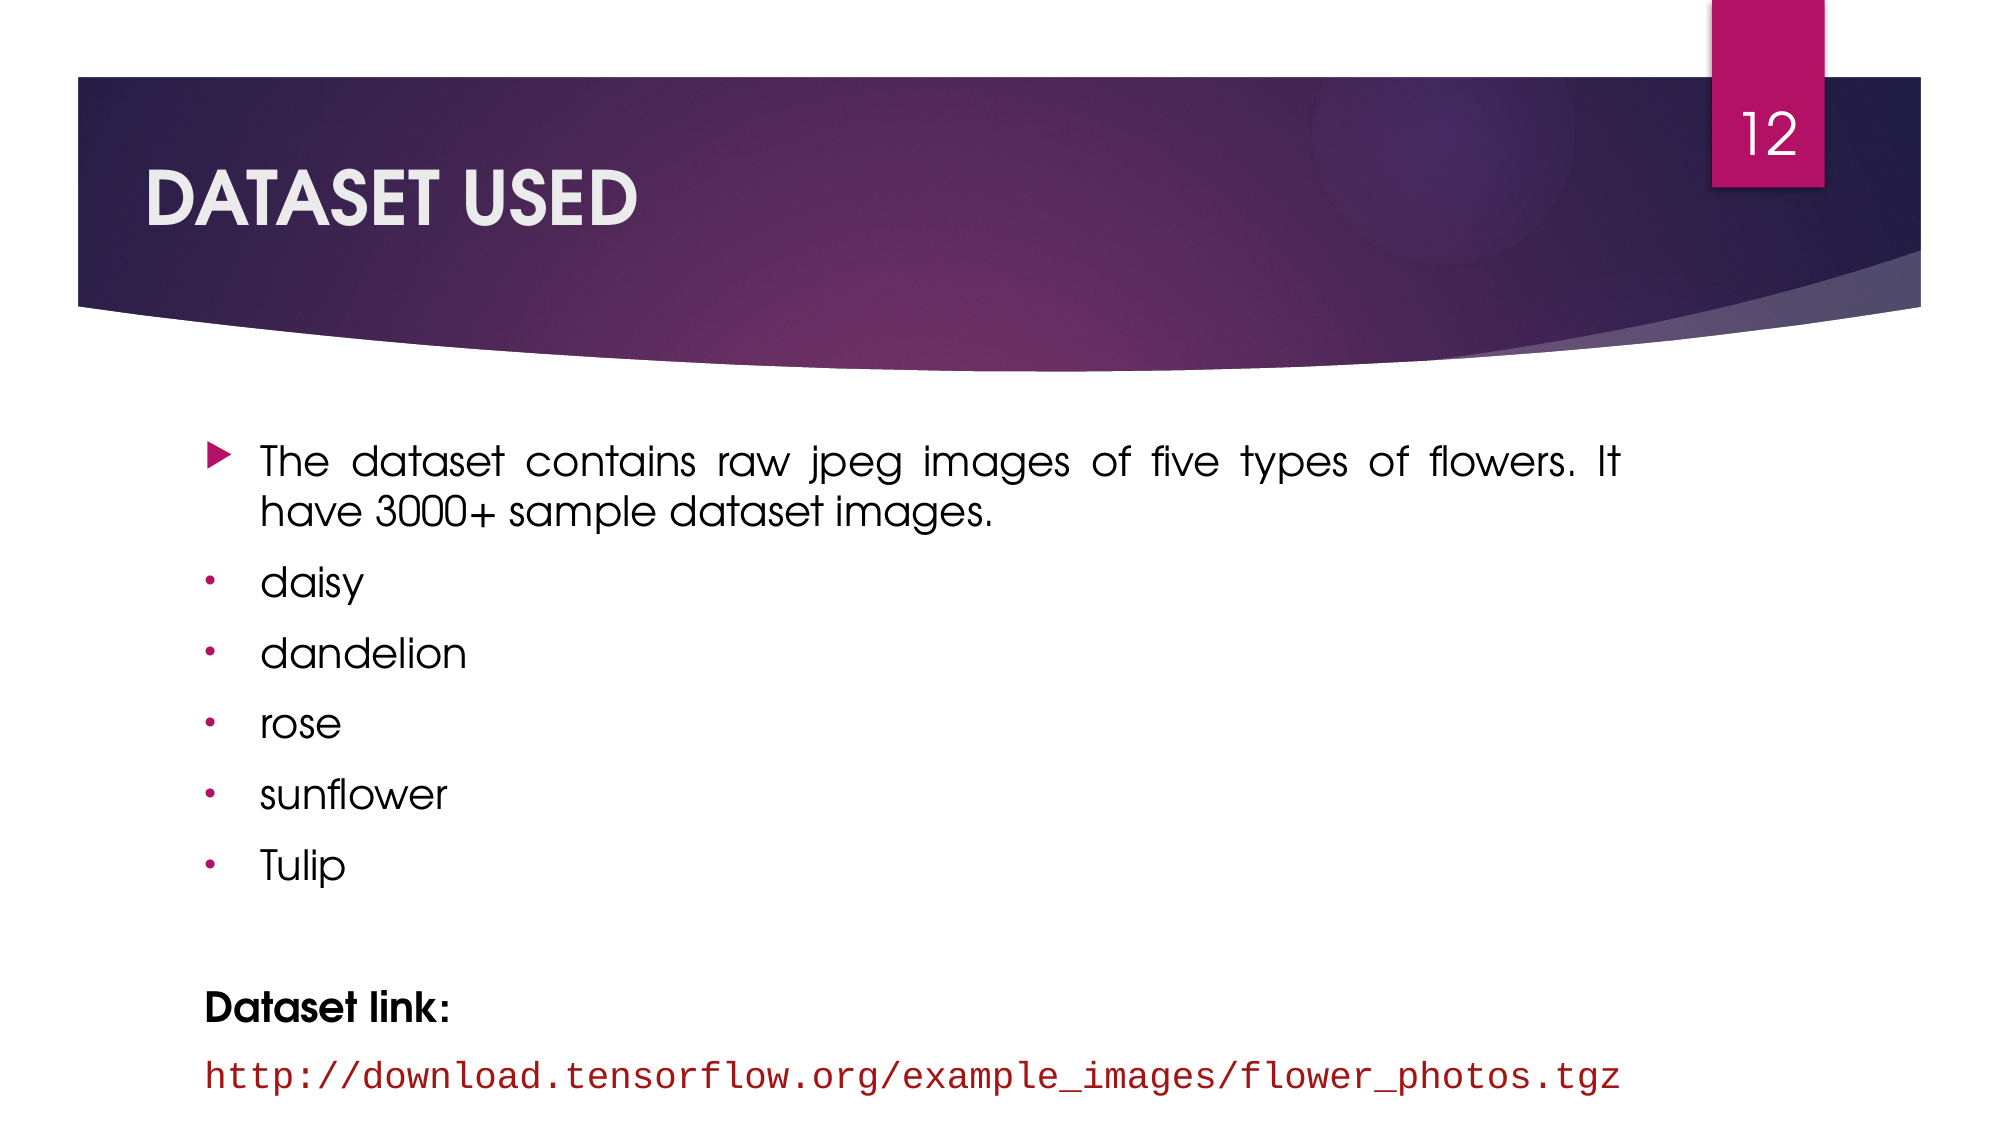

12
# DATASET USED
The dataset contains raw jpeg images of five types of flowers. It have 3000+ sample dataset images.
daisy
dandelion
rose
sunflower
Tulip

Dataset link:
http://download.tensorflow.org/example_images/flower_photos.tgz